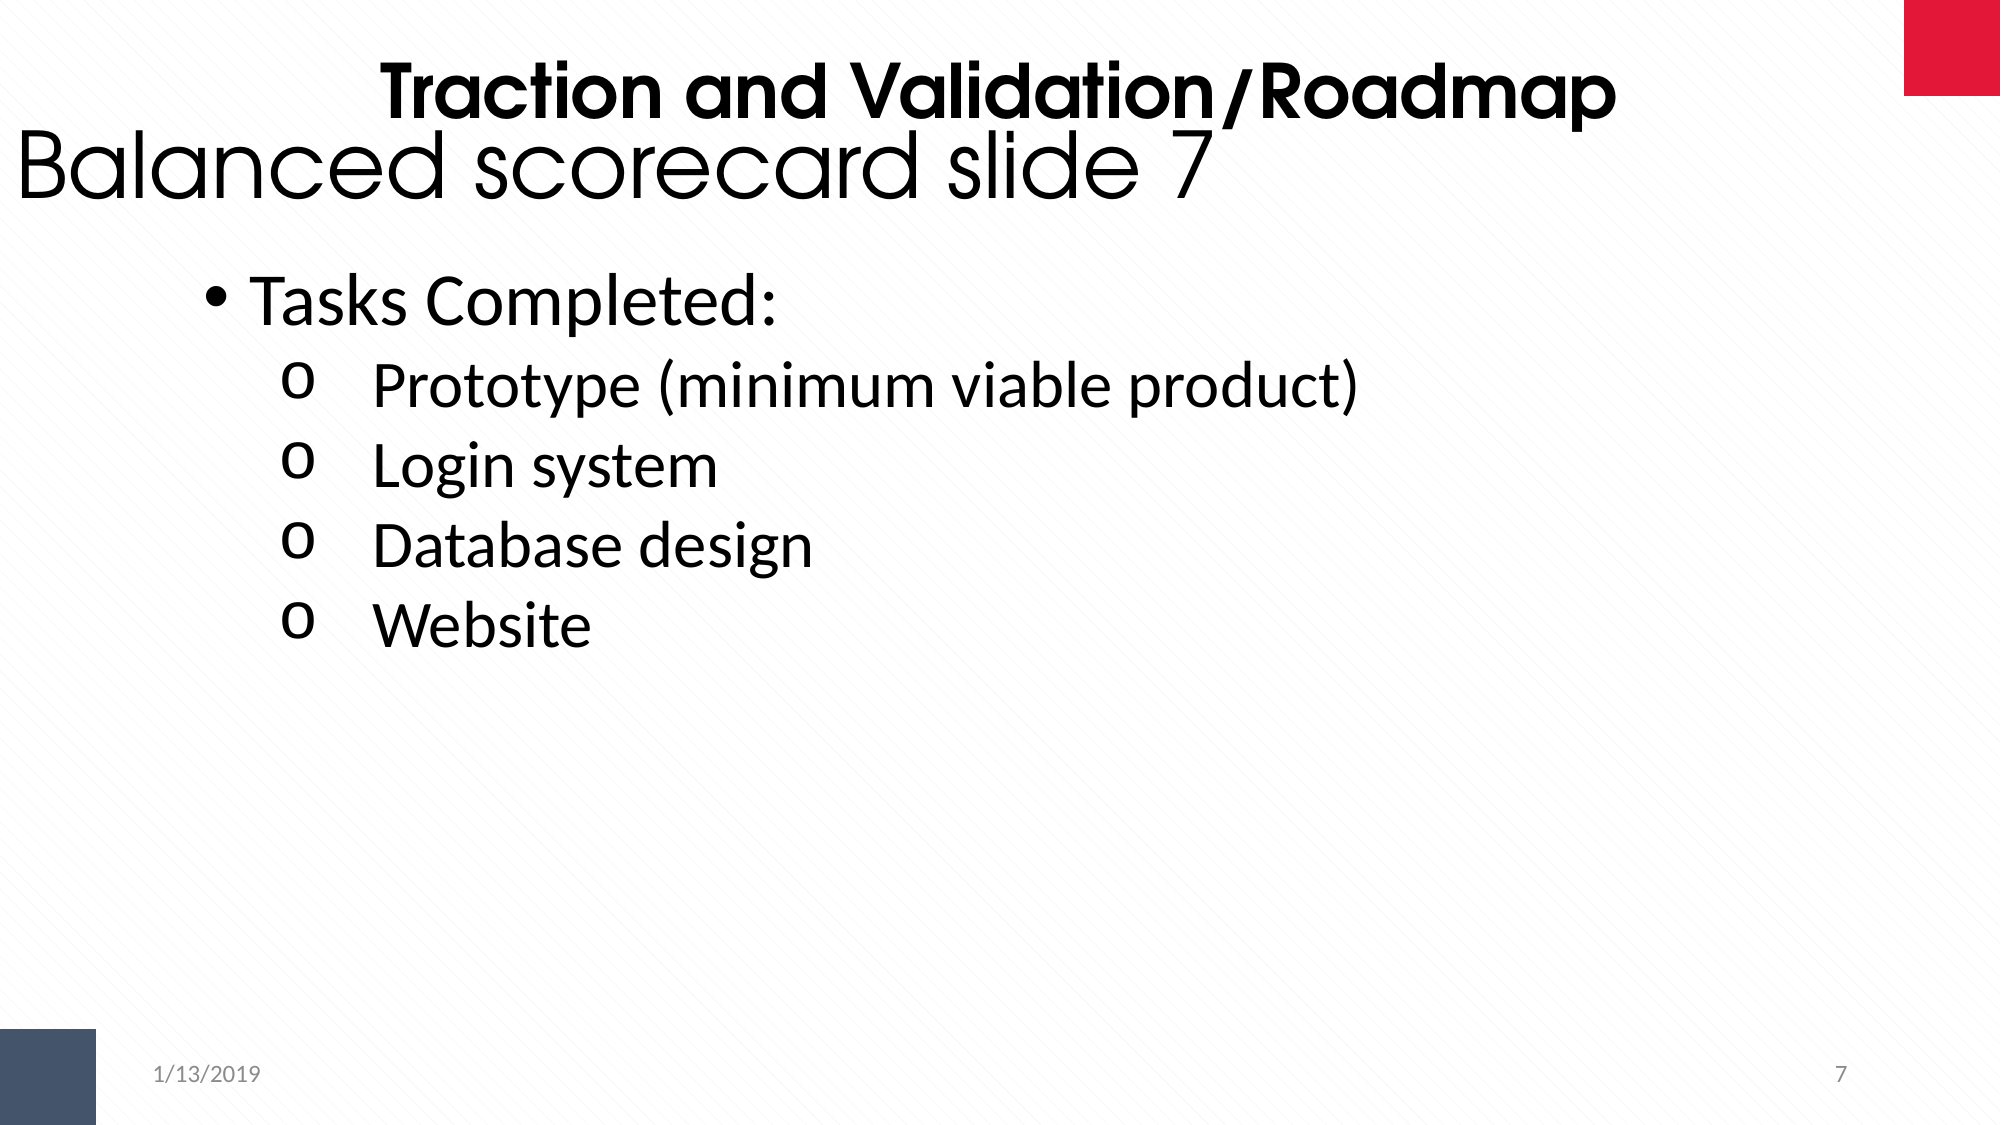

Traction and Validation/Roadmap
Balanced scorecard slide 7
Tasks Completed:
Prototype (minimum viable product)
Login system
Database design
Website

1/13/2019
7